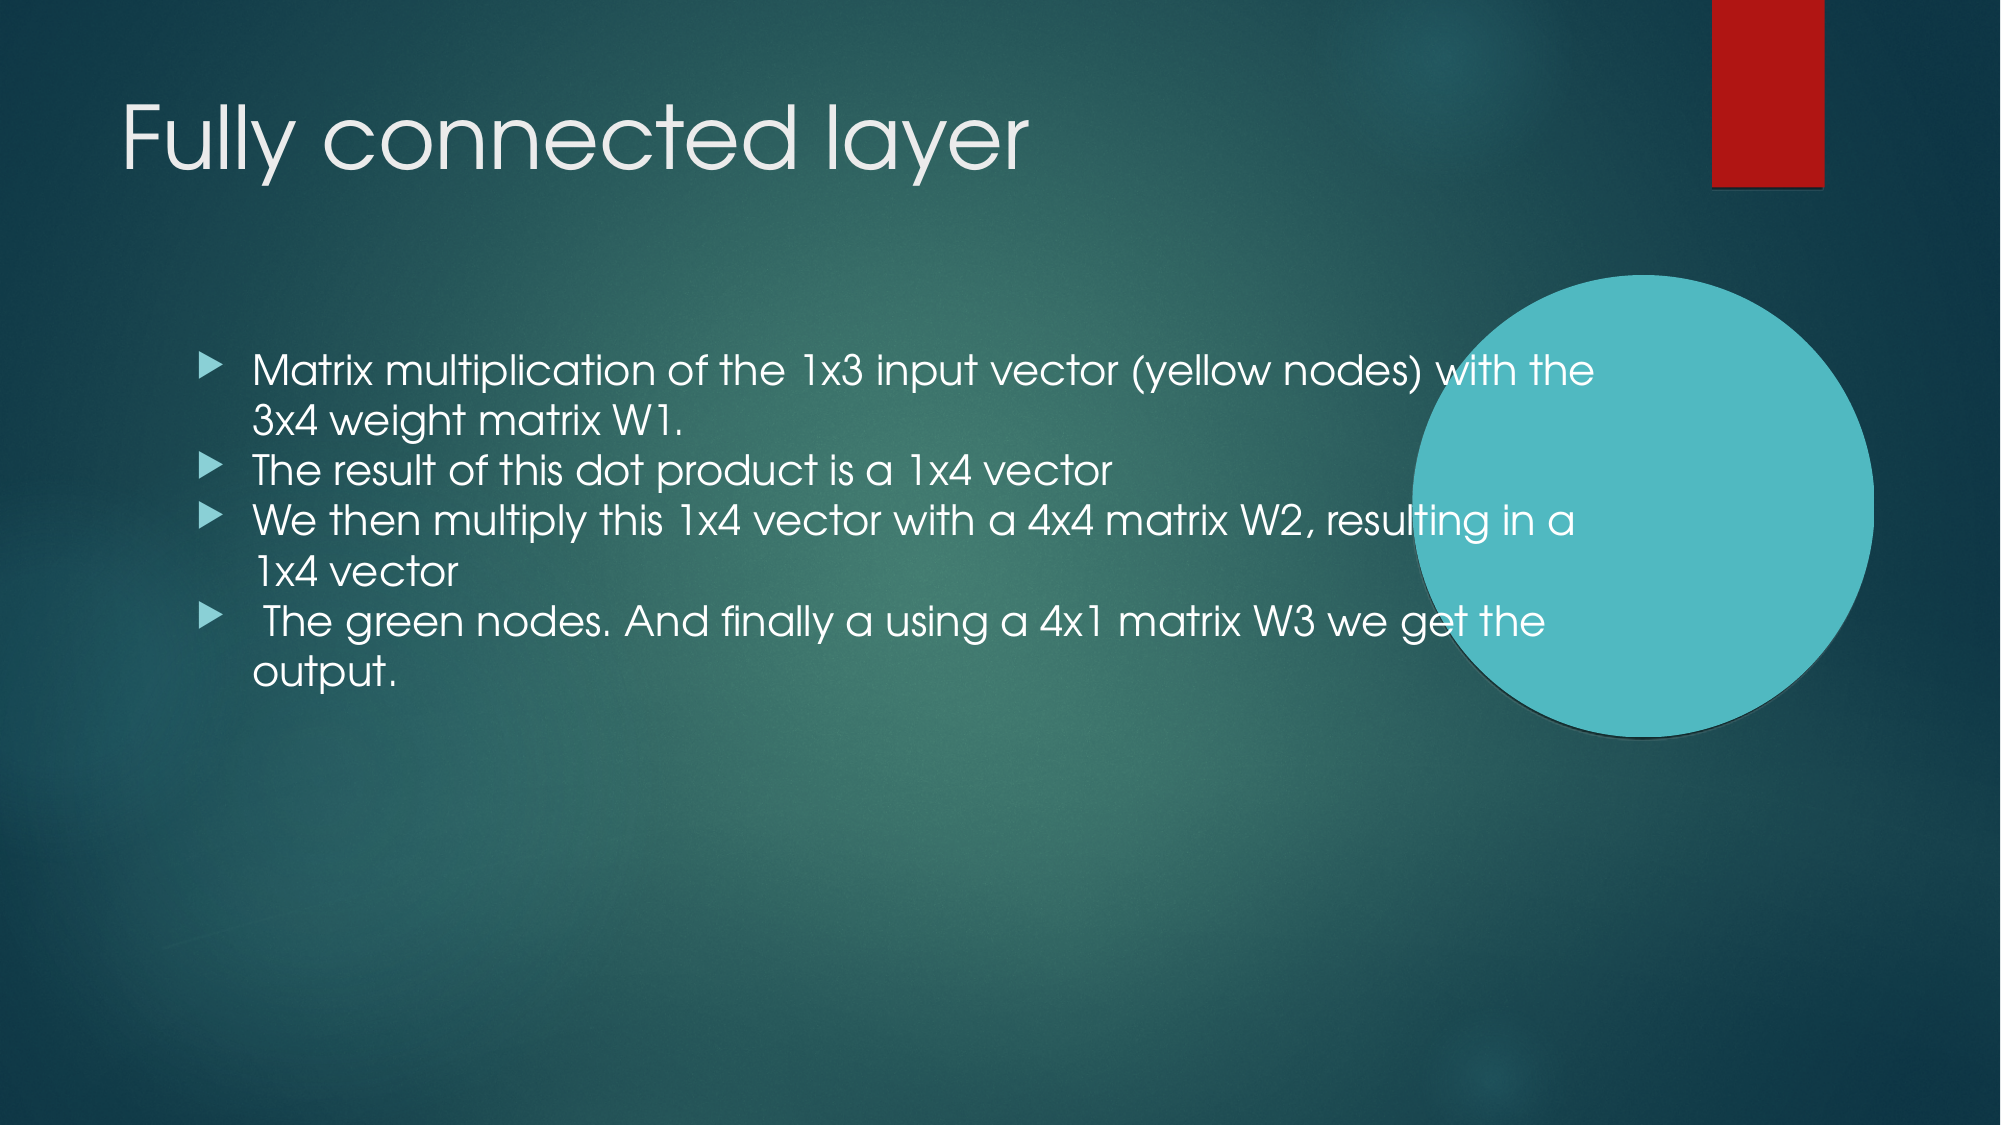

Fully connected layer
Matrix multiplication of the 1x3 input vector (yellow nodes) with the 3x4 weight matrix W1.
The result of this dot product is a 1x4 vector
We then multiply this 1x4 vector with a 4x4 matrix W2, resulting in a 1x4 vector
 The green nodes. And finally a using a 4x1 matrix W3 we get the output.